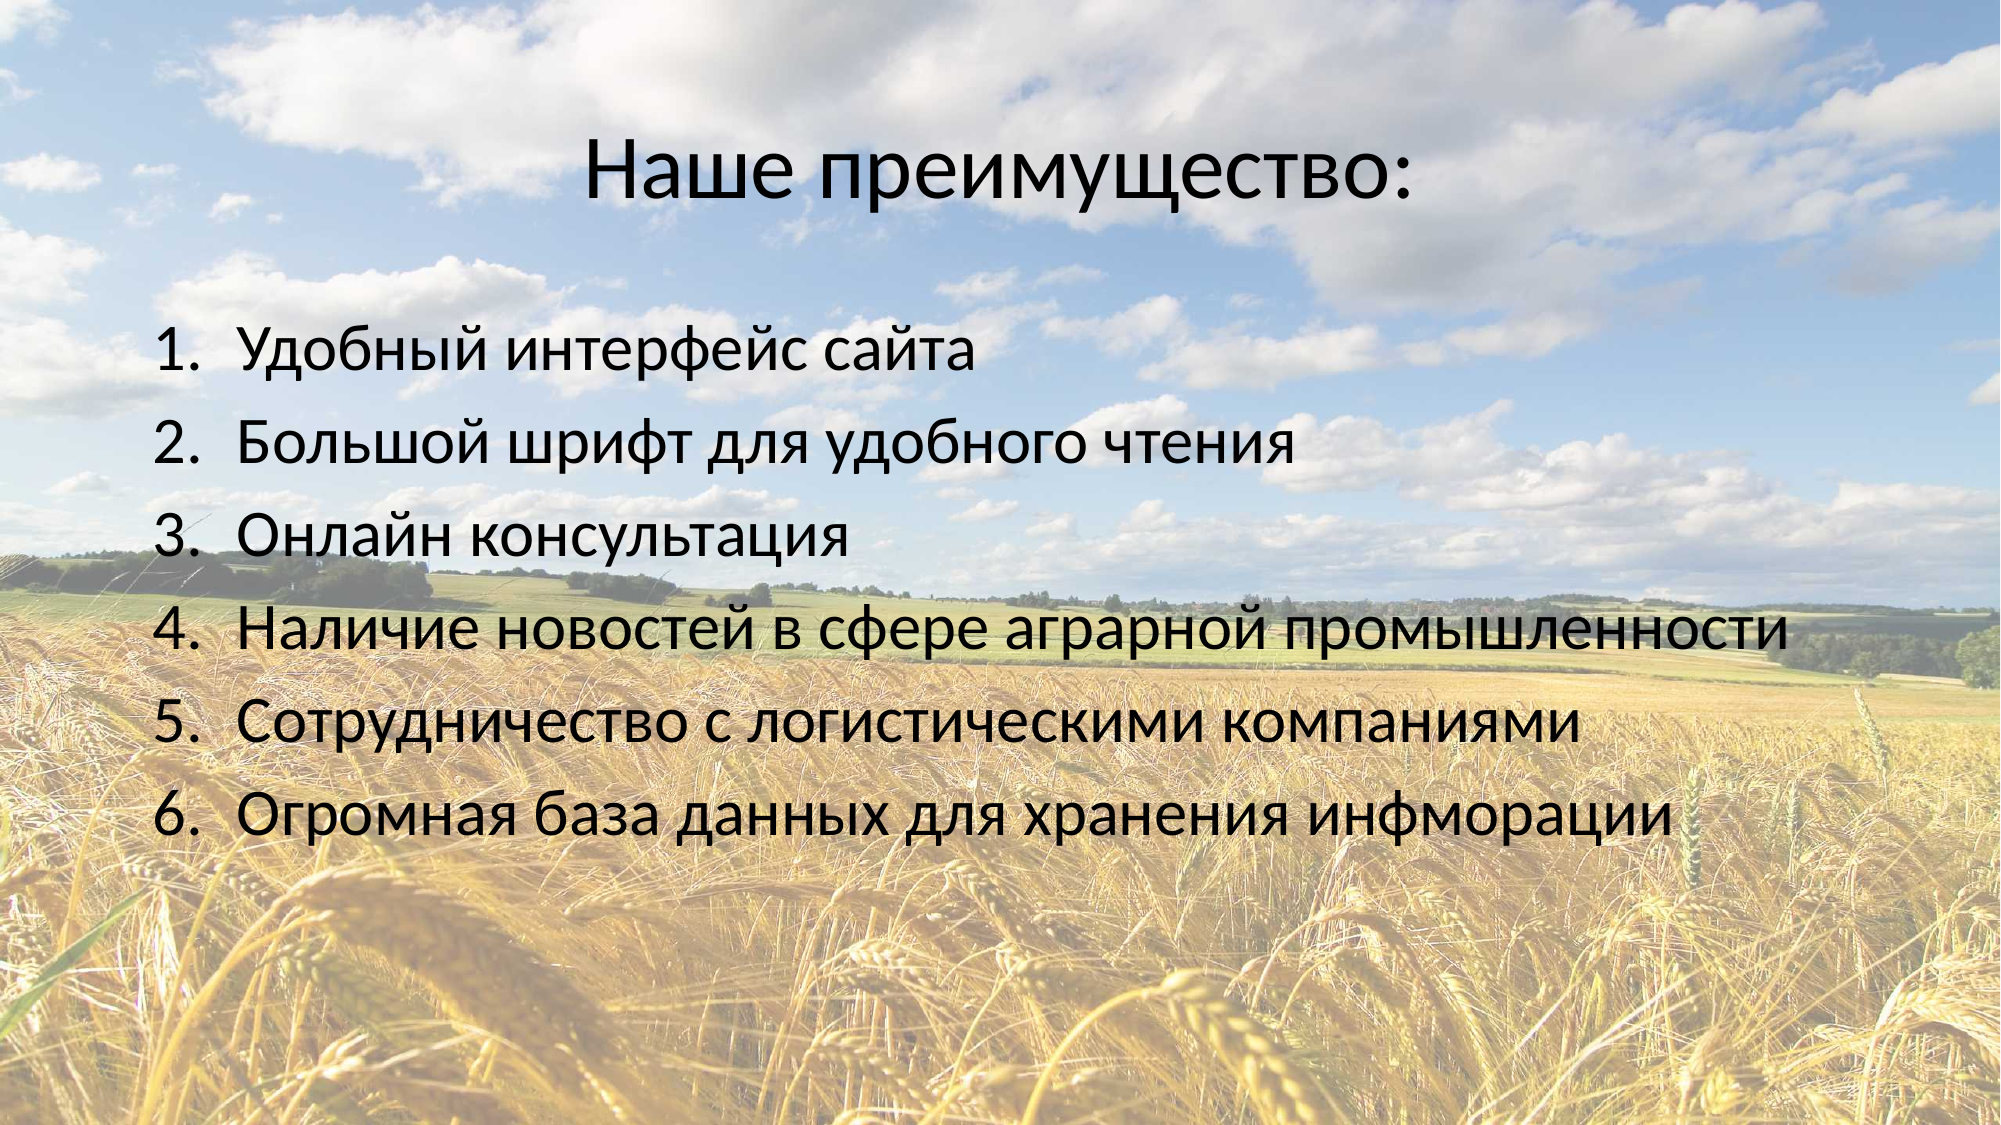

# Наше преимущество:
Удобный интерфейс сайта
Большой шрифт для удобного чтения
Онлайн консультация
Наличие новостей в сфере аграрной промышленности
Сотрудничество с логистическими компаниями
Огромная база данных для хранения инфморации